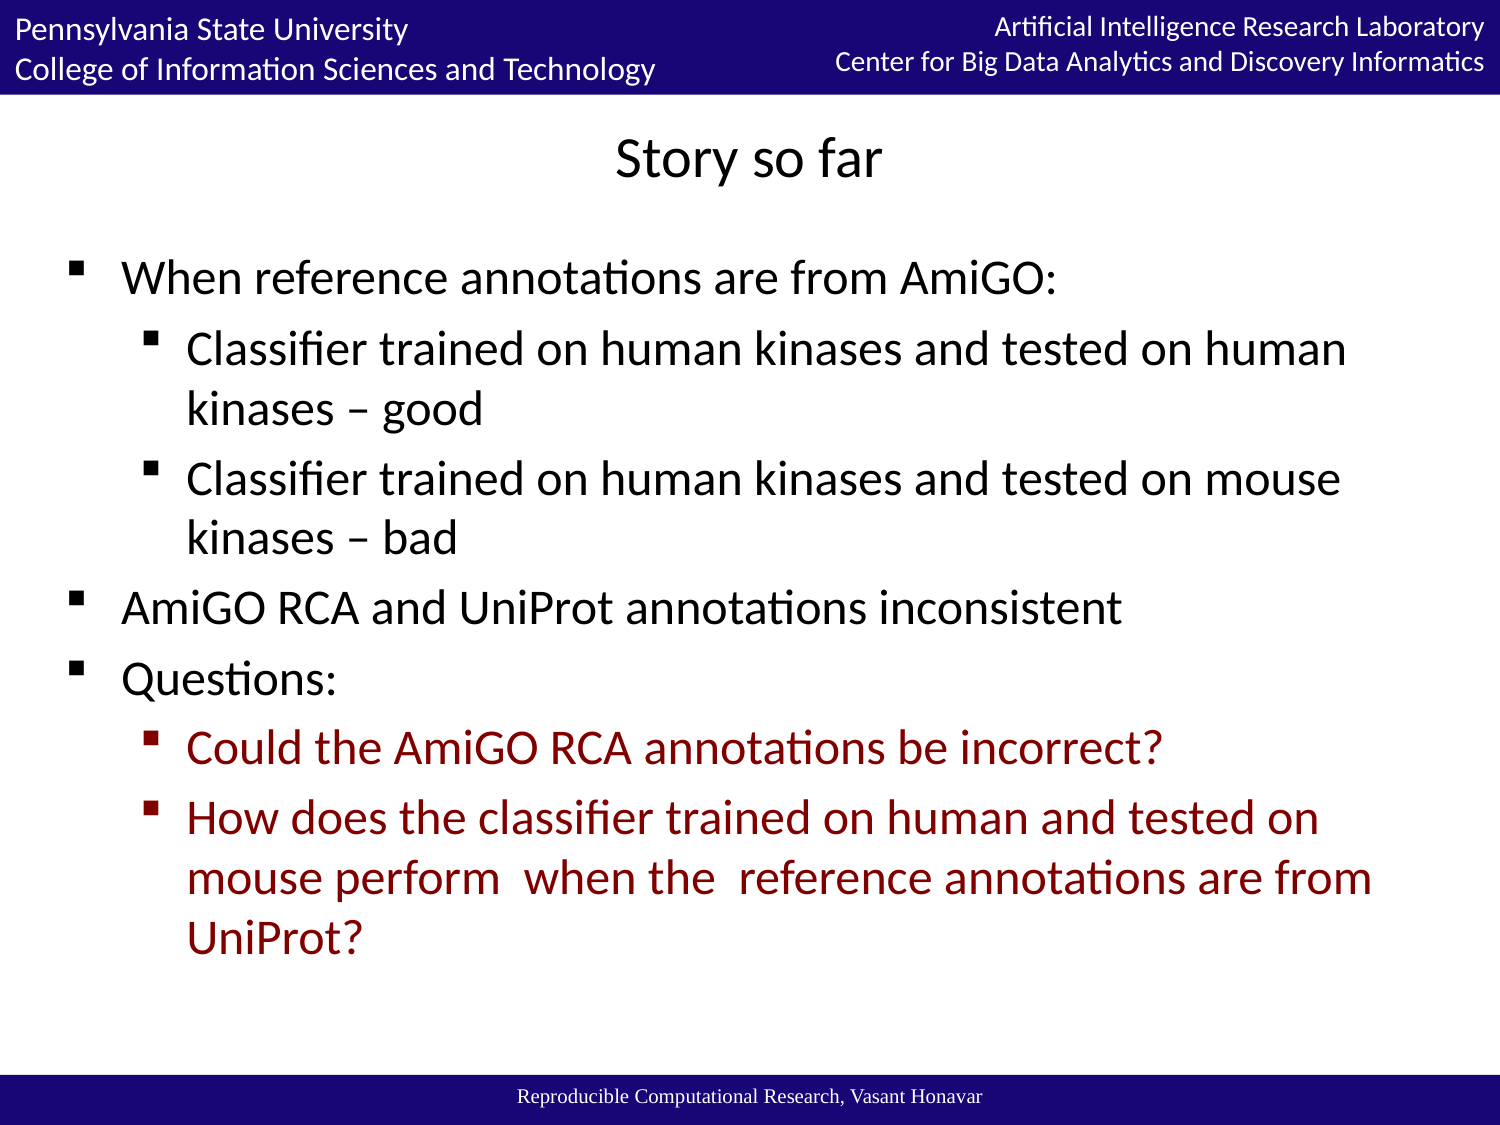

# Story so far
When reference annotations are from AmiGO:
Classifier trained on human kinases and tested on human kinases – good
Classifier trained on human kinases and tested on mouse kinases – bad
AmiGO RCA and UniProt annotations inconsistent
Questions:
Could the AmiGO RCA annotations be incorrect?
How does the classifier trained on human and tested on mouse perform  when the  reference annotations are from UniProt?

Reproducible Computational Research, Vasant Honavar